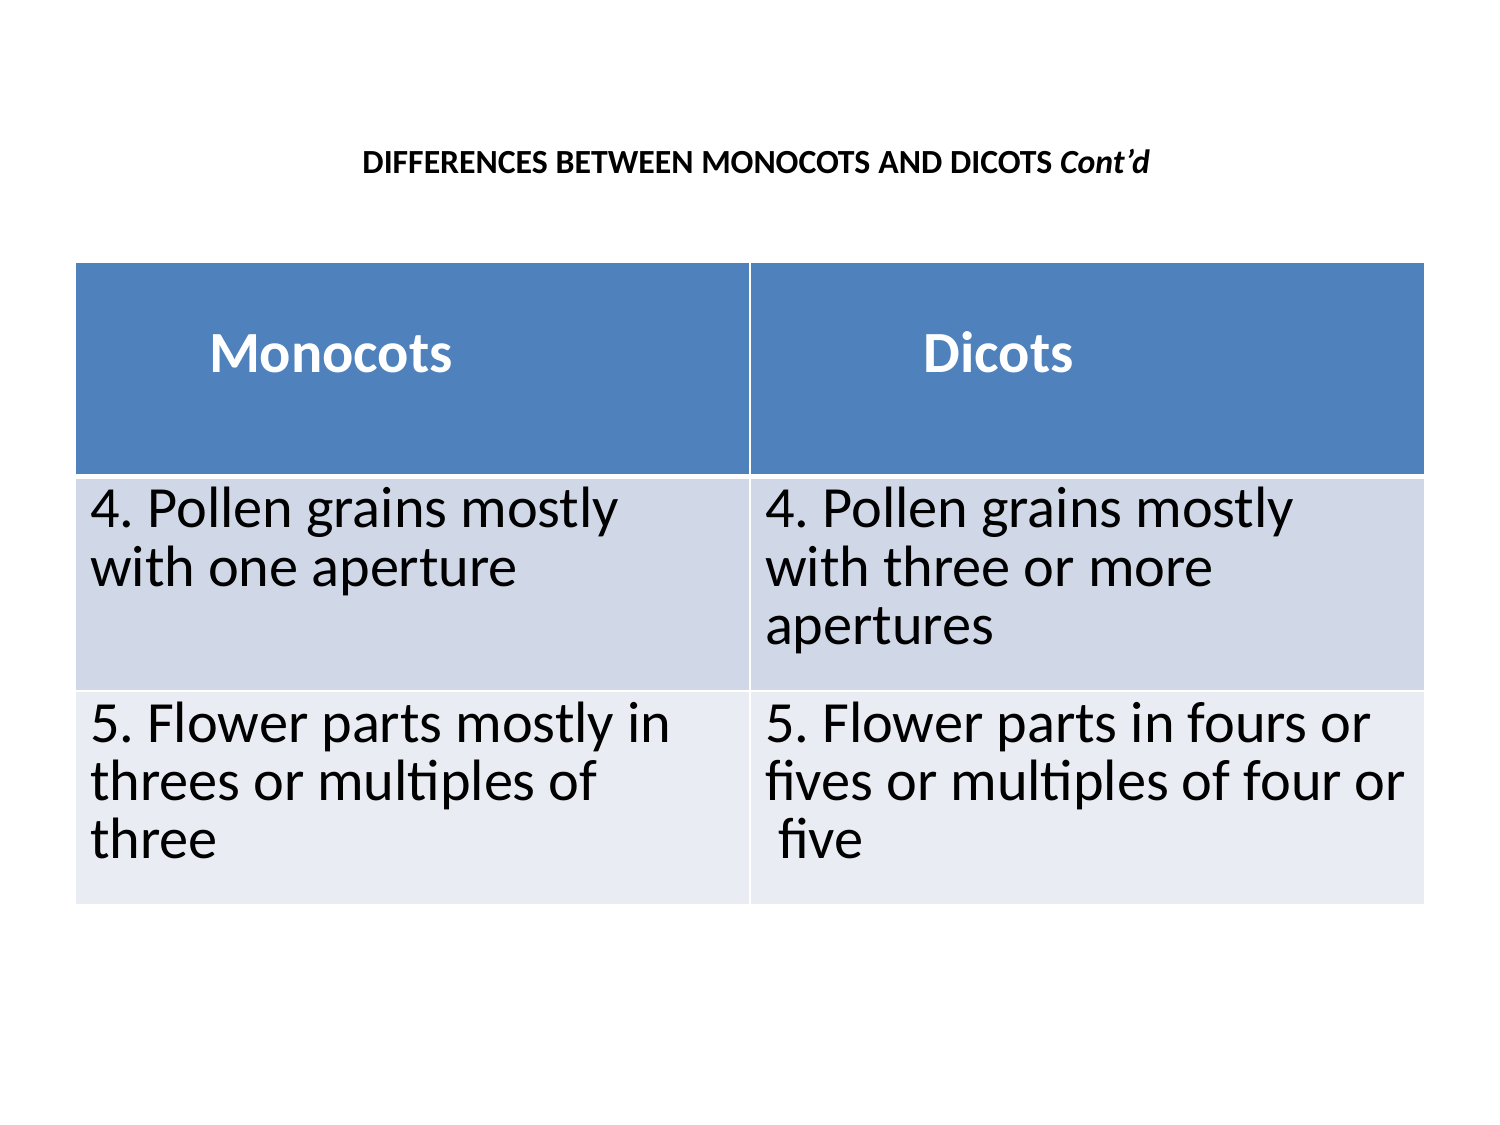

# DIFFERENCES BETWEEN MONOCOTS AND DICOTS Cont’d
| Monocots | Dicots |
| --- | --- |
| 4. Pollen grains mostly with one aperture | 4. Pollen grains mostly with three or more apertures |
| 5. Flower parts mostly in threes or multiples of three | 5. Flower parts in fours or fives or multiples of four or five |